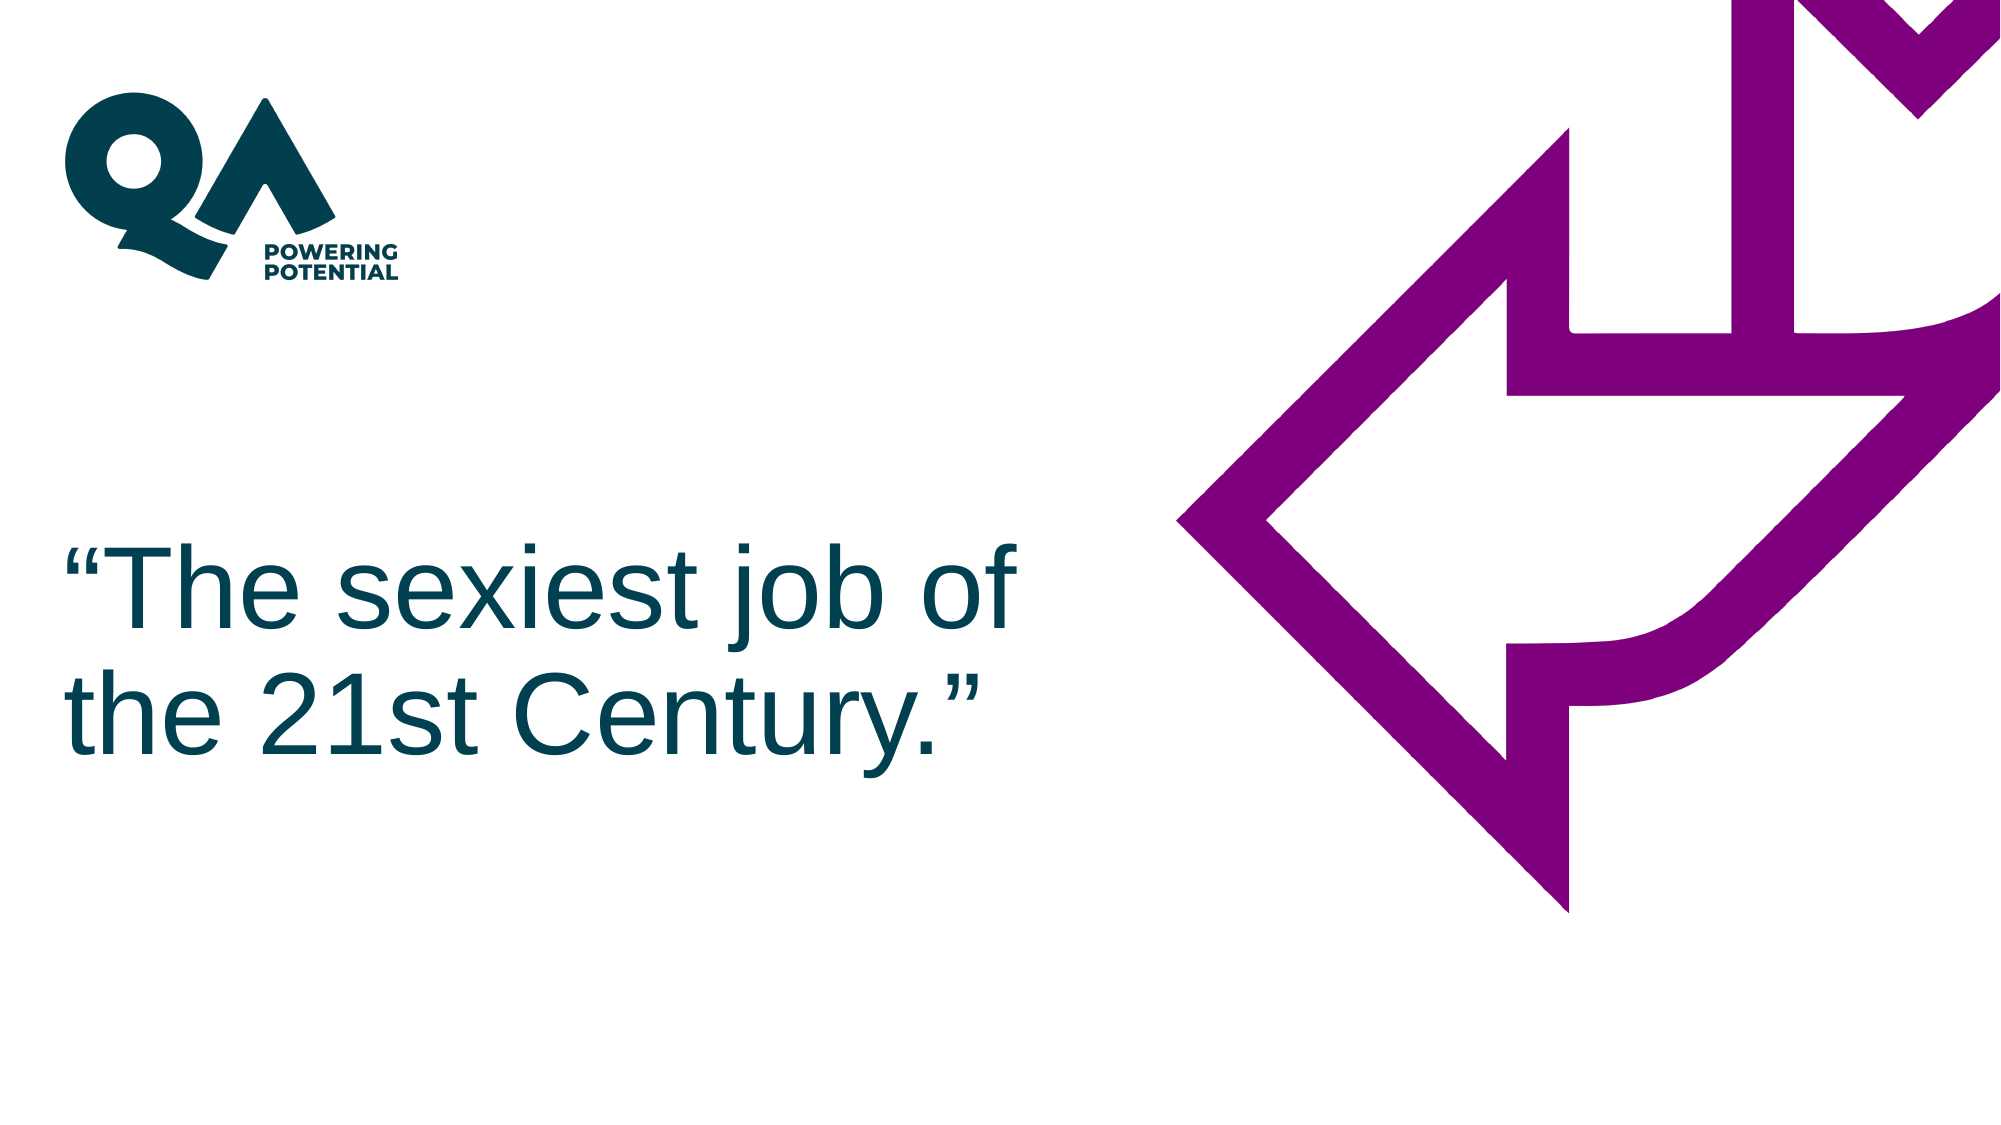

# “The sexiest job of the 21st Century.”